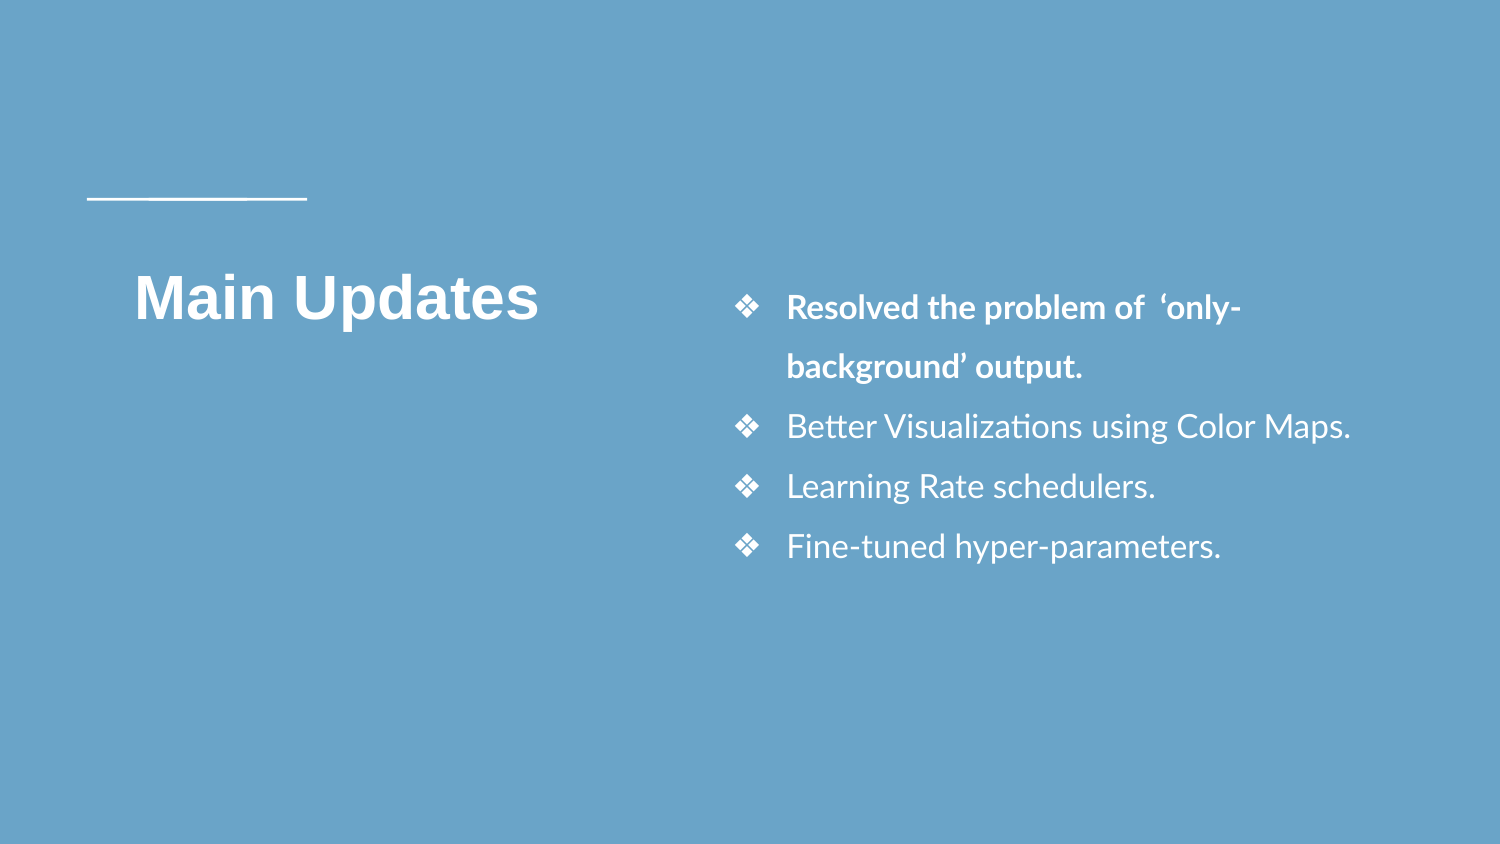

# Main Updates
Resolved the problem of  ‘only-background’ output.
Better Visualizations using Color Maps.
Learning Rate schedulers.
Fine-tuned hyper-parameters.